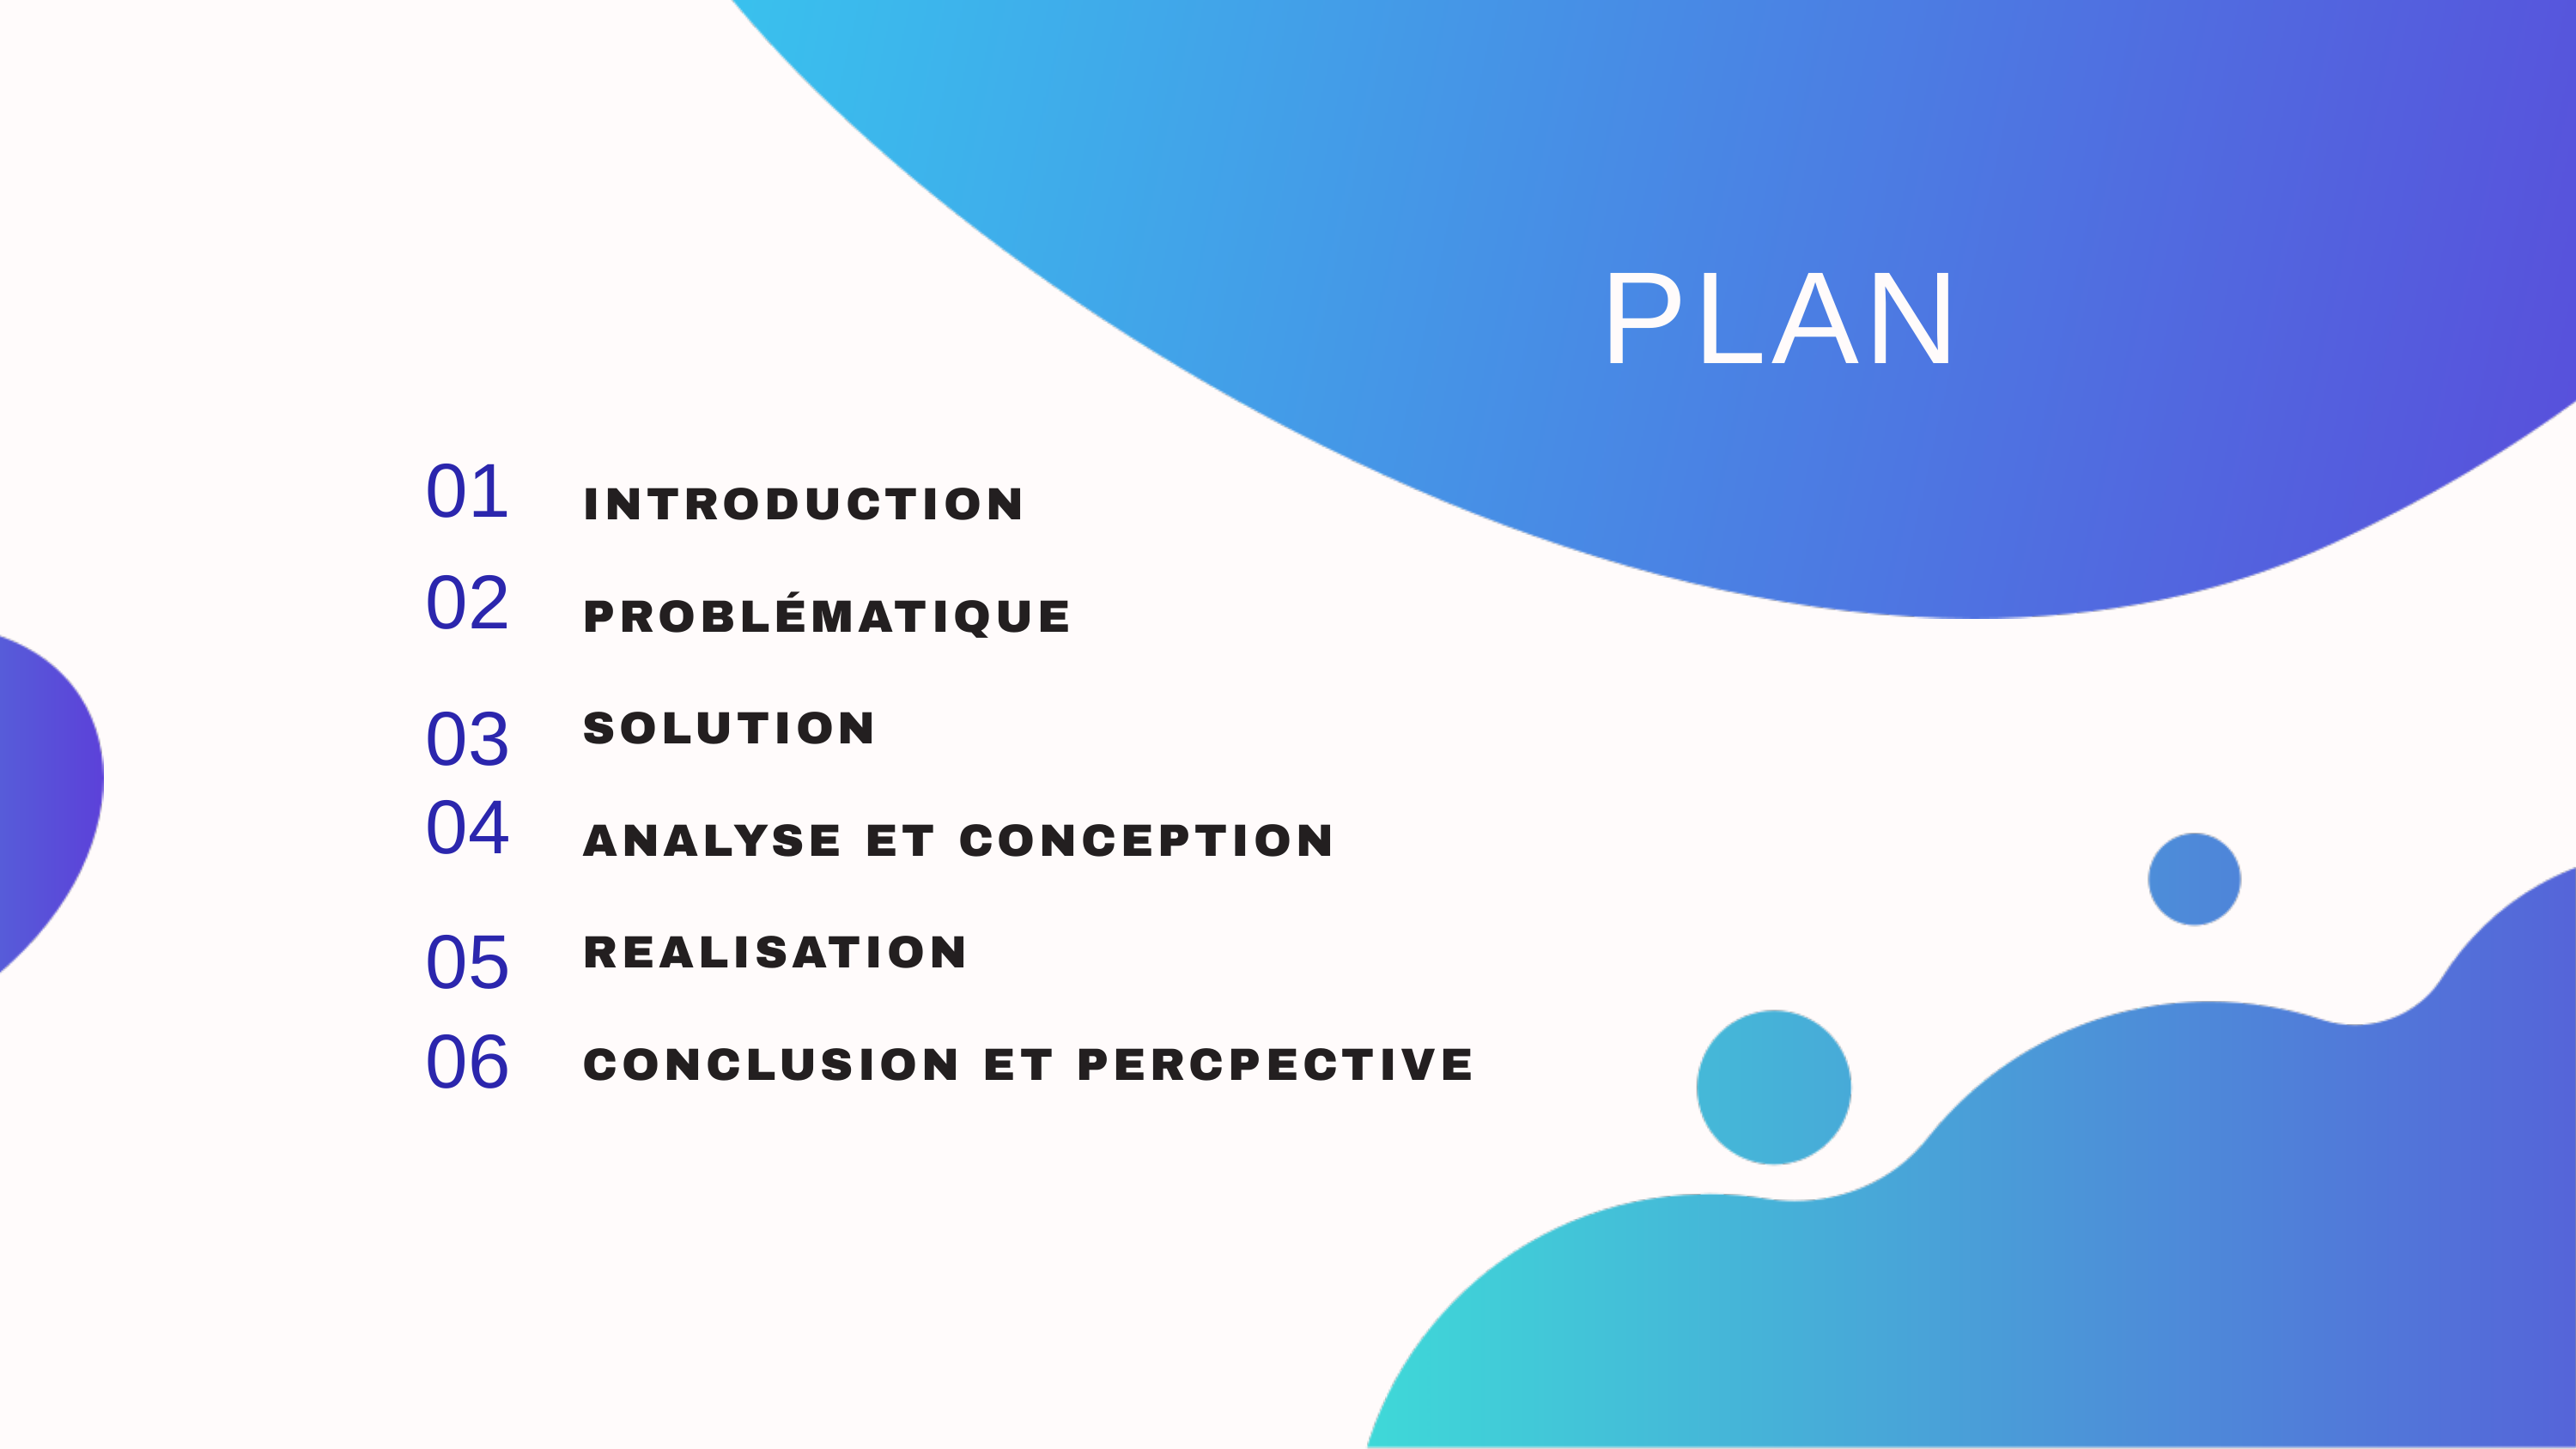

PLAN
INTRODUCTION
PROBLÉMATIQUE
SOLUTION
ANALYSE ET CONCEPTION
REALISATION
CONCLUSION ET PERCPECTIVE
01 02
03
04
05
06